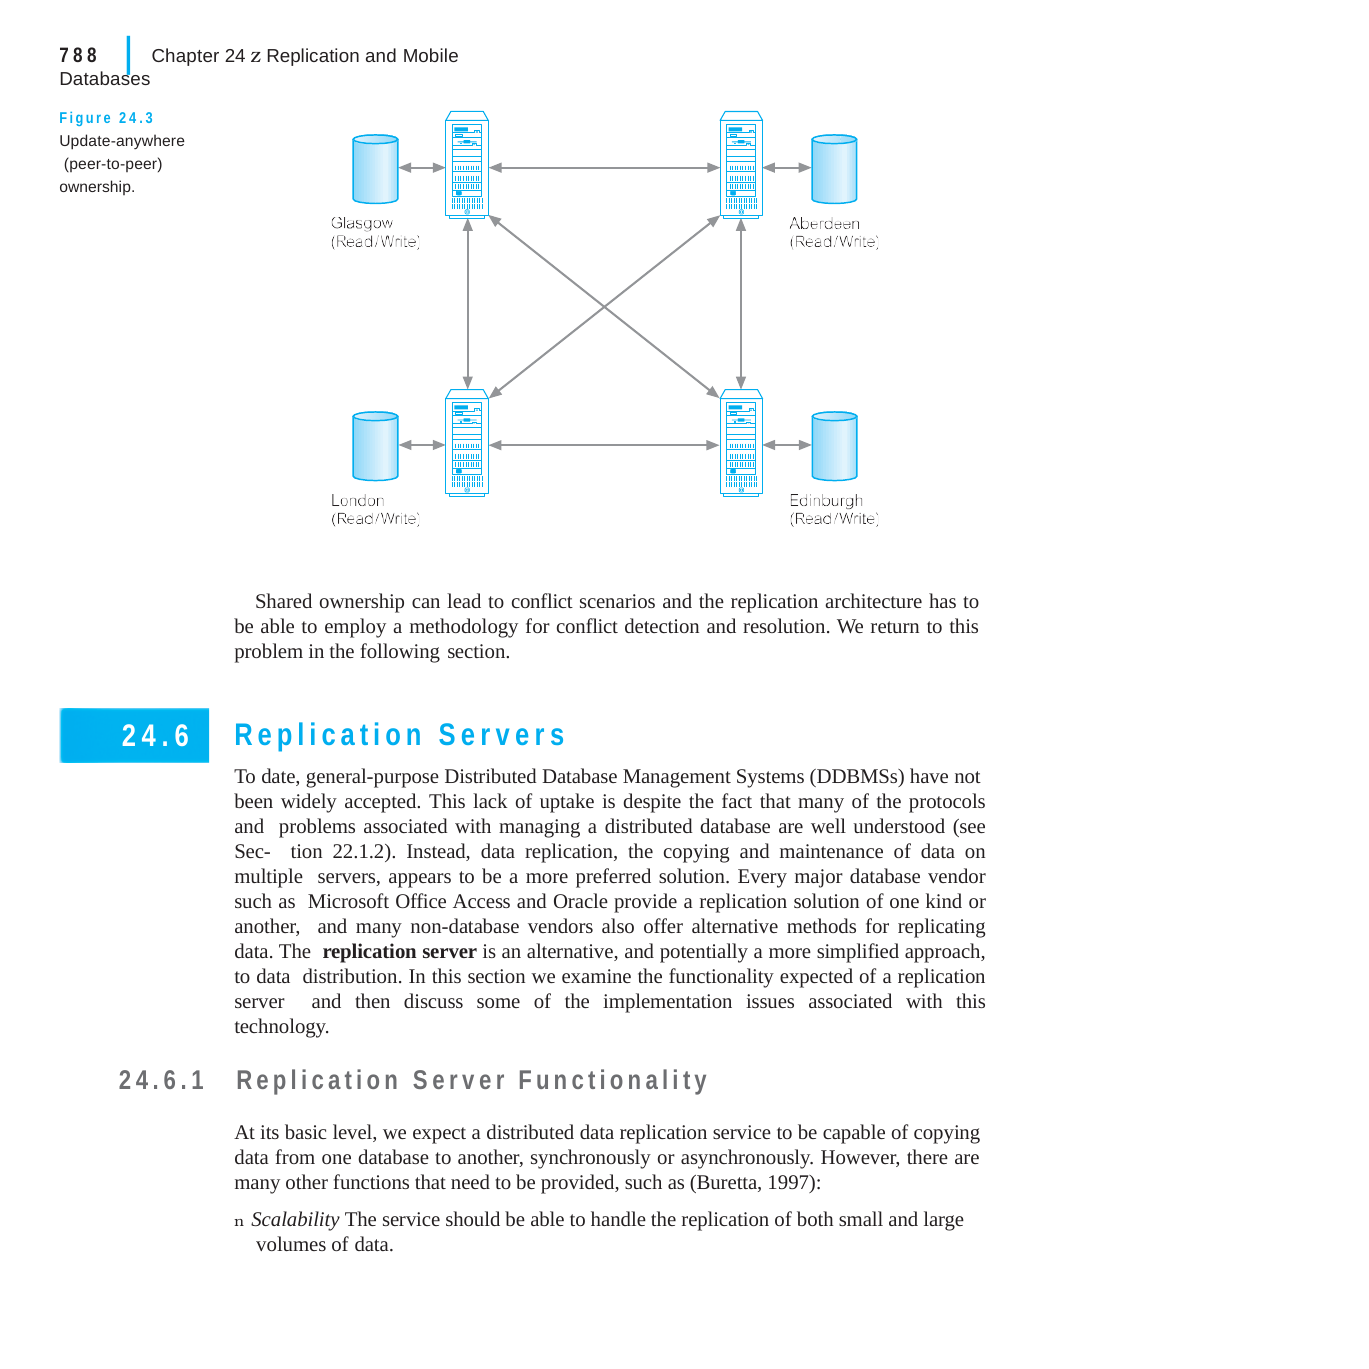

|
788	Chapter 24 z Replication and Mobile Databases
Figure 24.3  Update-anywhere  (peer-to-peer)  ownership.

Shared ownership can lead to conflict scenarios and the replication architecture has to  be able to employ a methodology for conflict detection and resolution. We return to this  problem in the following section.
Replication Servers
To date, general-purpose Distributed Database Management Systems (DDBMSs) have not  been widely accepted. This lack of uptake is despite the fact that many of the protocols and  problems associated with managing a distributed database are well understood (see Sec-  tion 22.1.2). Instead, data replication, the copying and maintenance of data on multiple  servers, appears to be a more preferred solution. Every major database vendor such as  Microsoft Office Access and Oracle provide a replication solution of one kind or another,  and many non-database vendors also offer alternative methods for replicating data. The  replication server is an alternative, and potentially a more simplified approach, to data  distribution. In this section we examine the functionality expected of a replication server  and then discuss some of the implementation issues associated with this technology.

24.6
24.6.1	Replication Server Functionality
At its basic level, we expect a distributed data replication service to be capable of copying  data from one database to another, synchronously or asynchronously. However, there are  many other functions that need to be provided, such as (Buretta, 1997):
n Scalability The service should be able to handle the replication of both small and large  volumes of data.